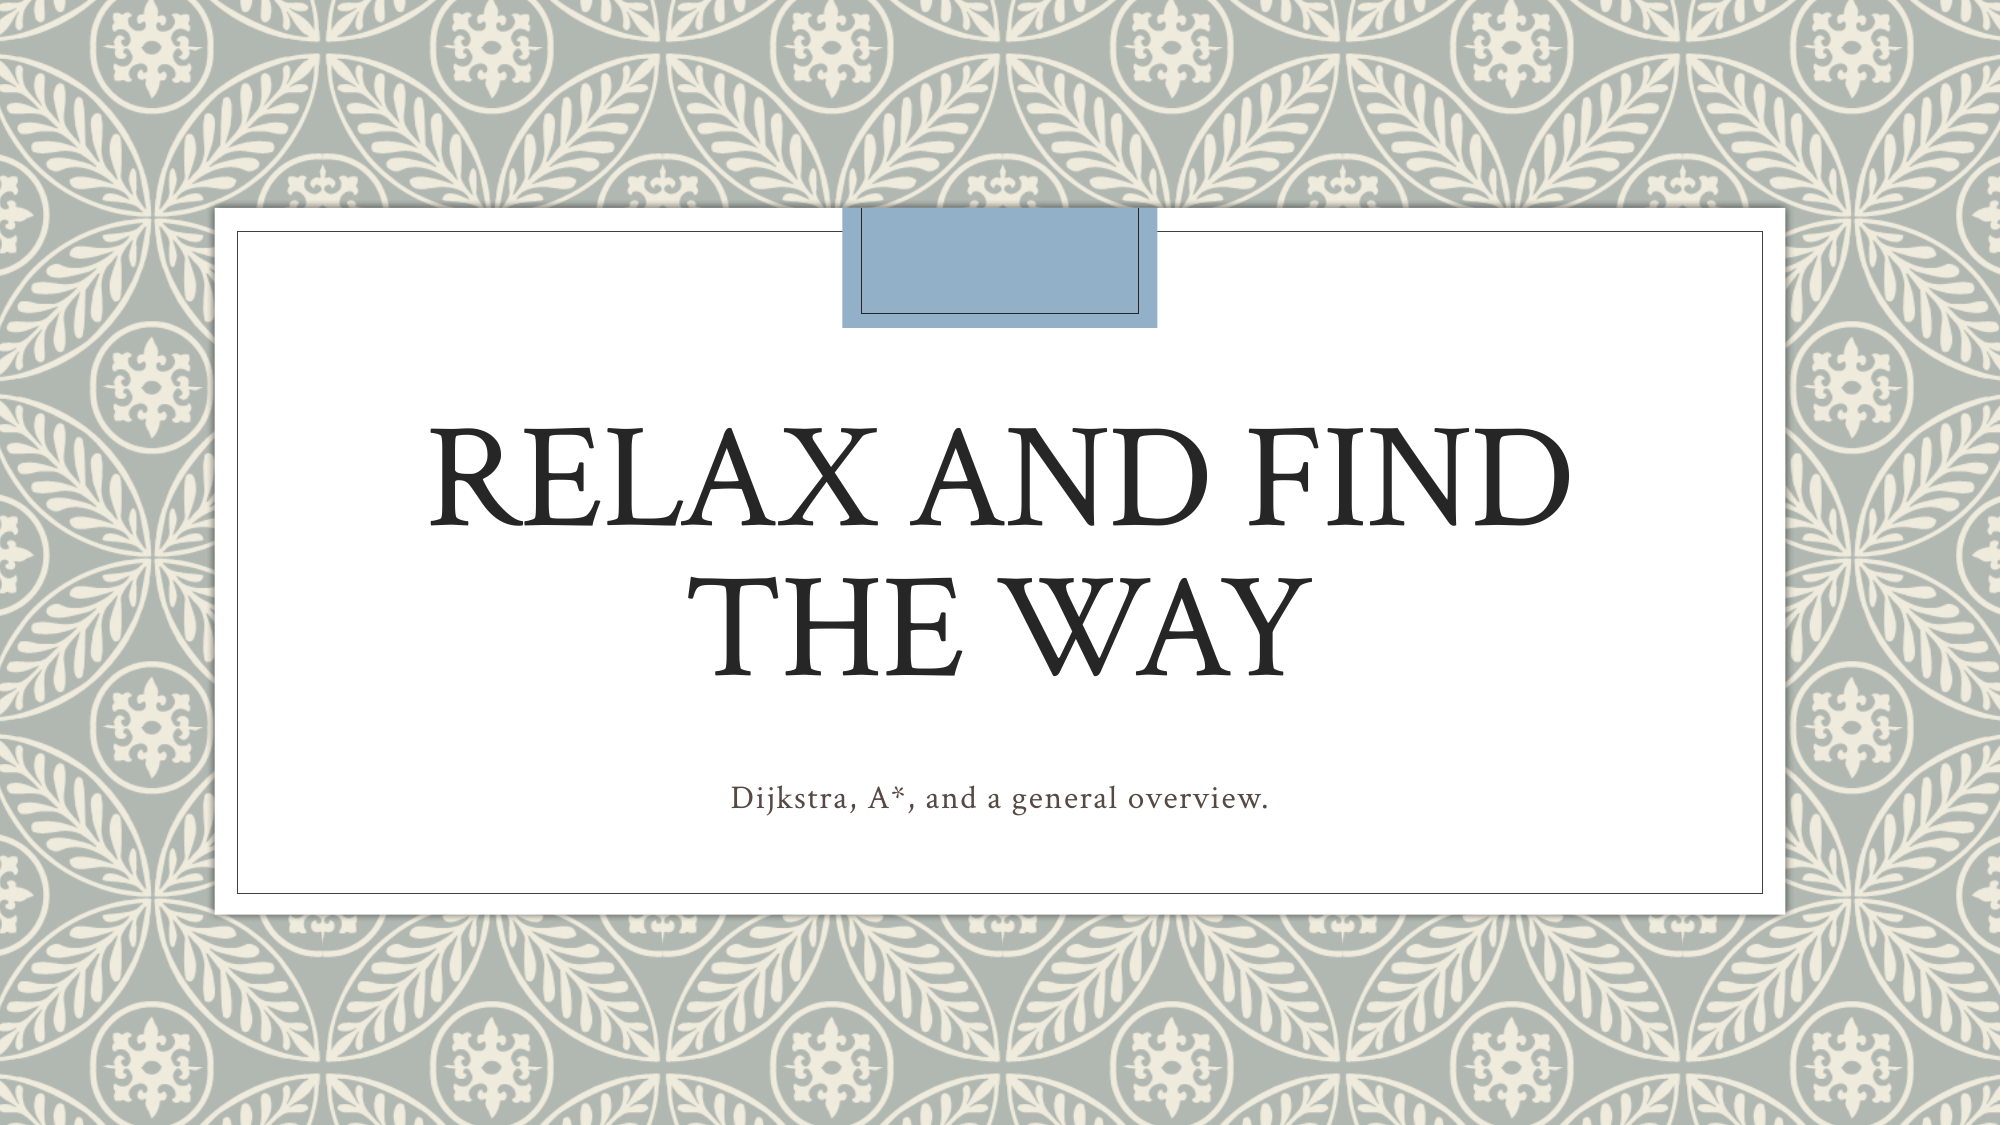

# Relax and find the way
Dijkstra, A*, and a general overview.